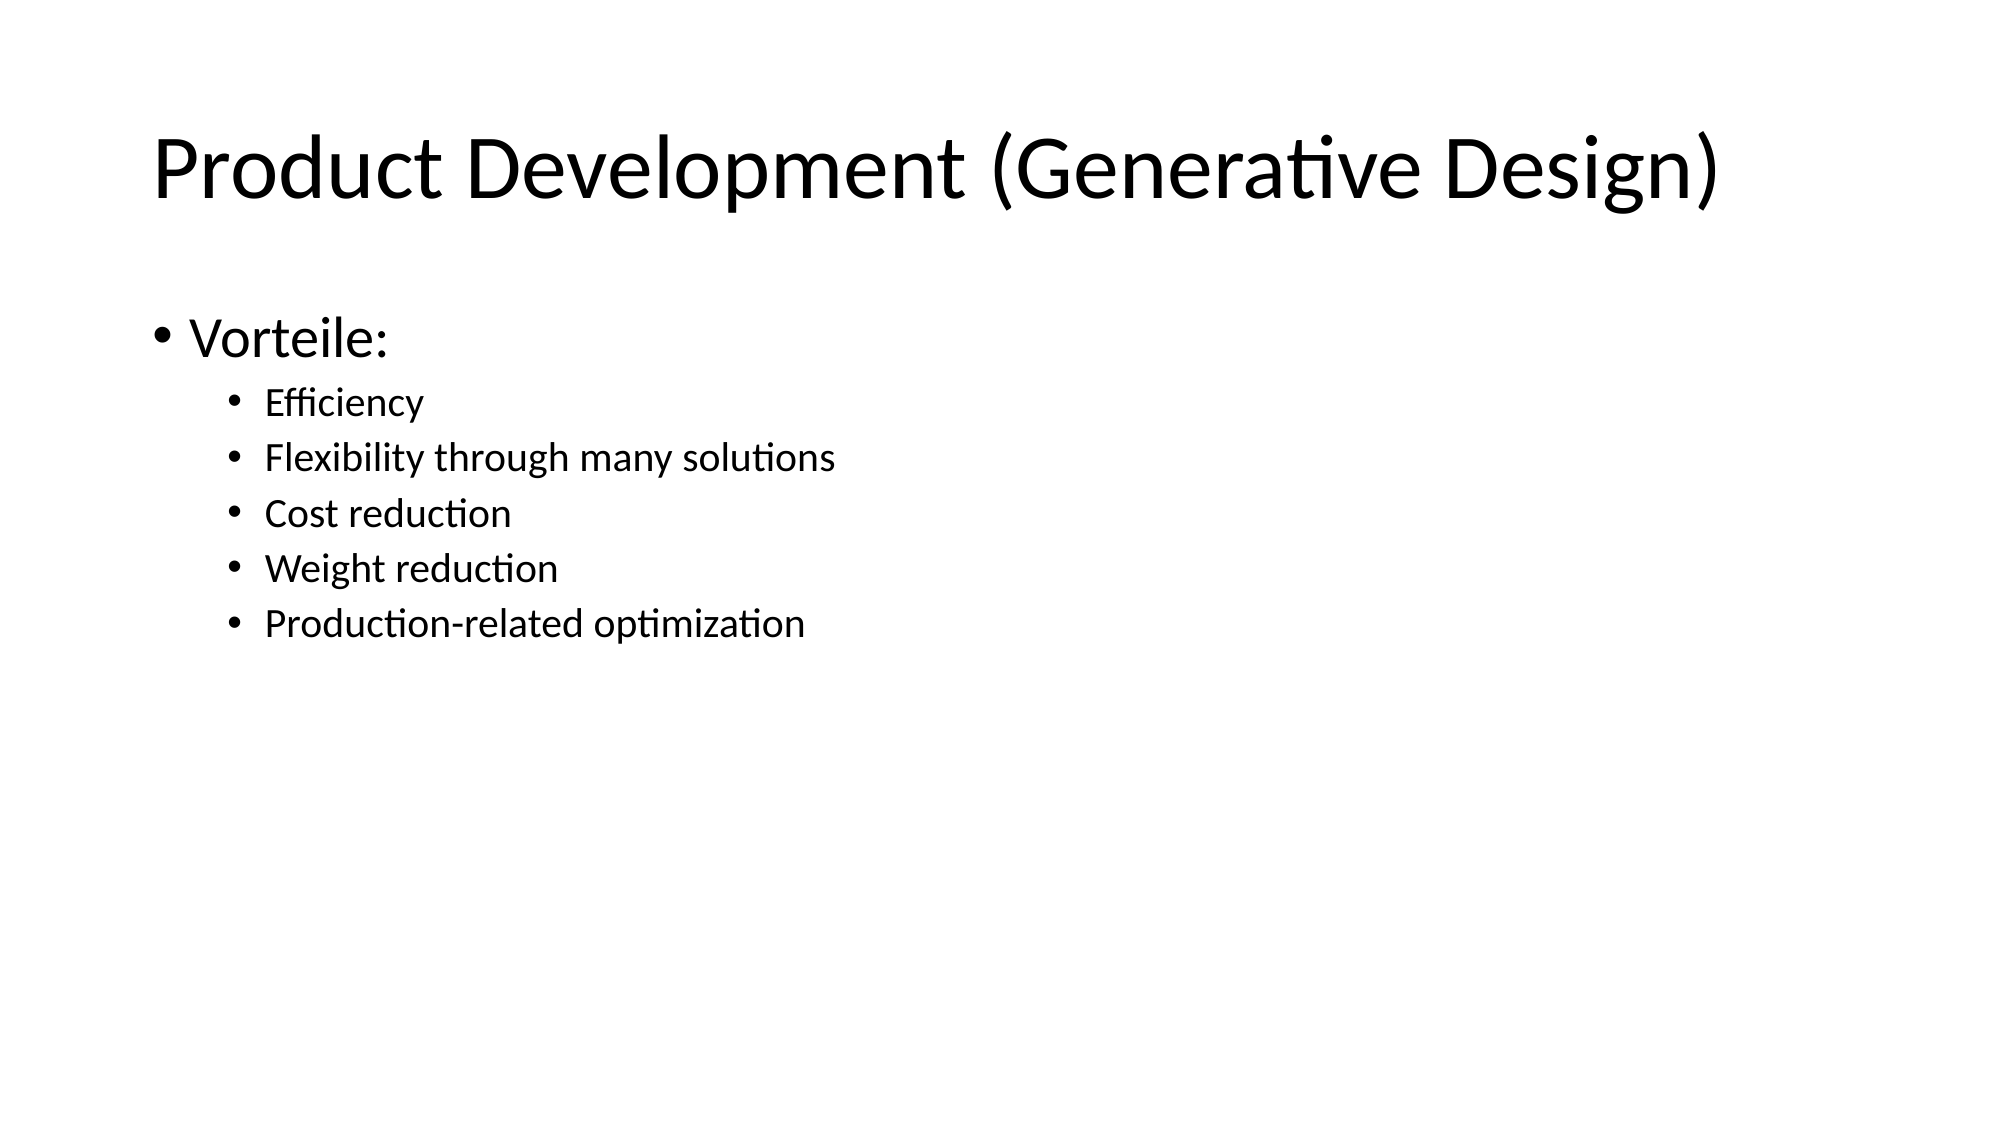

# Product Development (Generative Design)
Vorteile:
Efficiency
Flexibility through many solutions
Cost reduction
Weight reduction
Production-related optimization